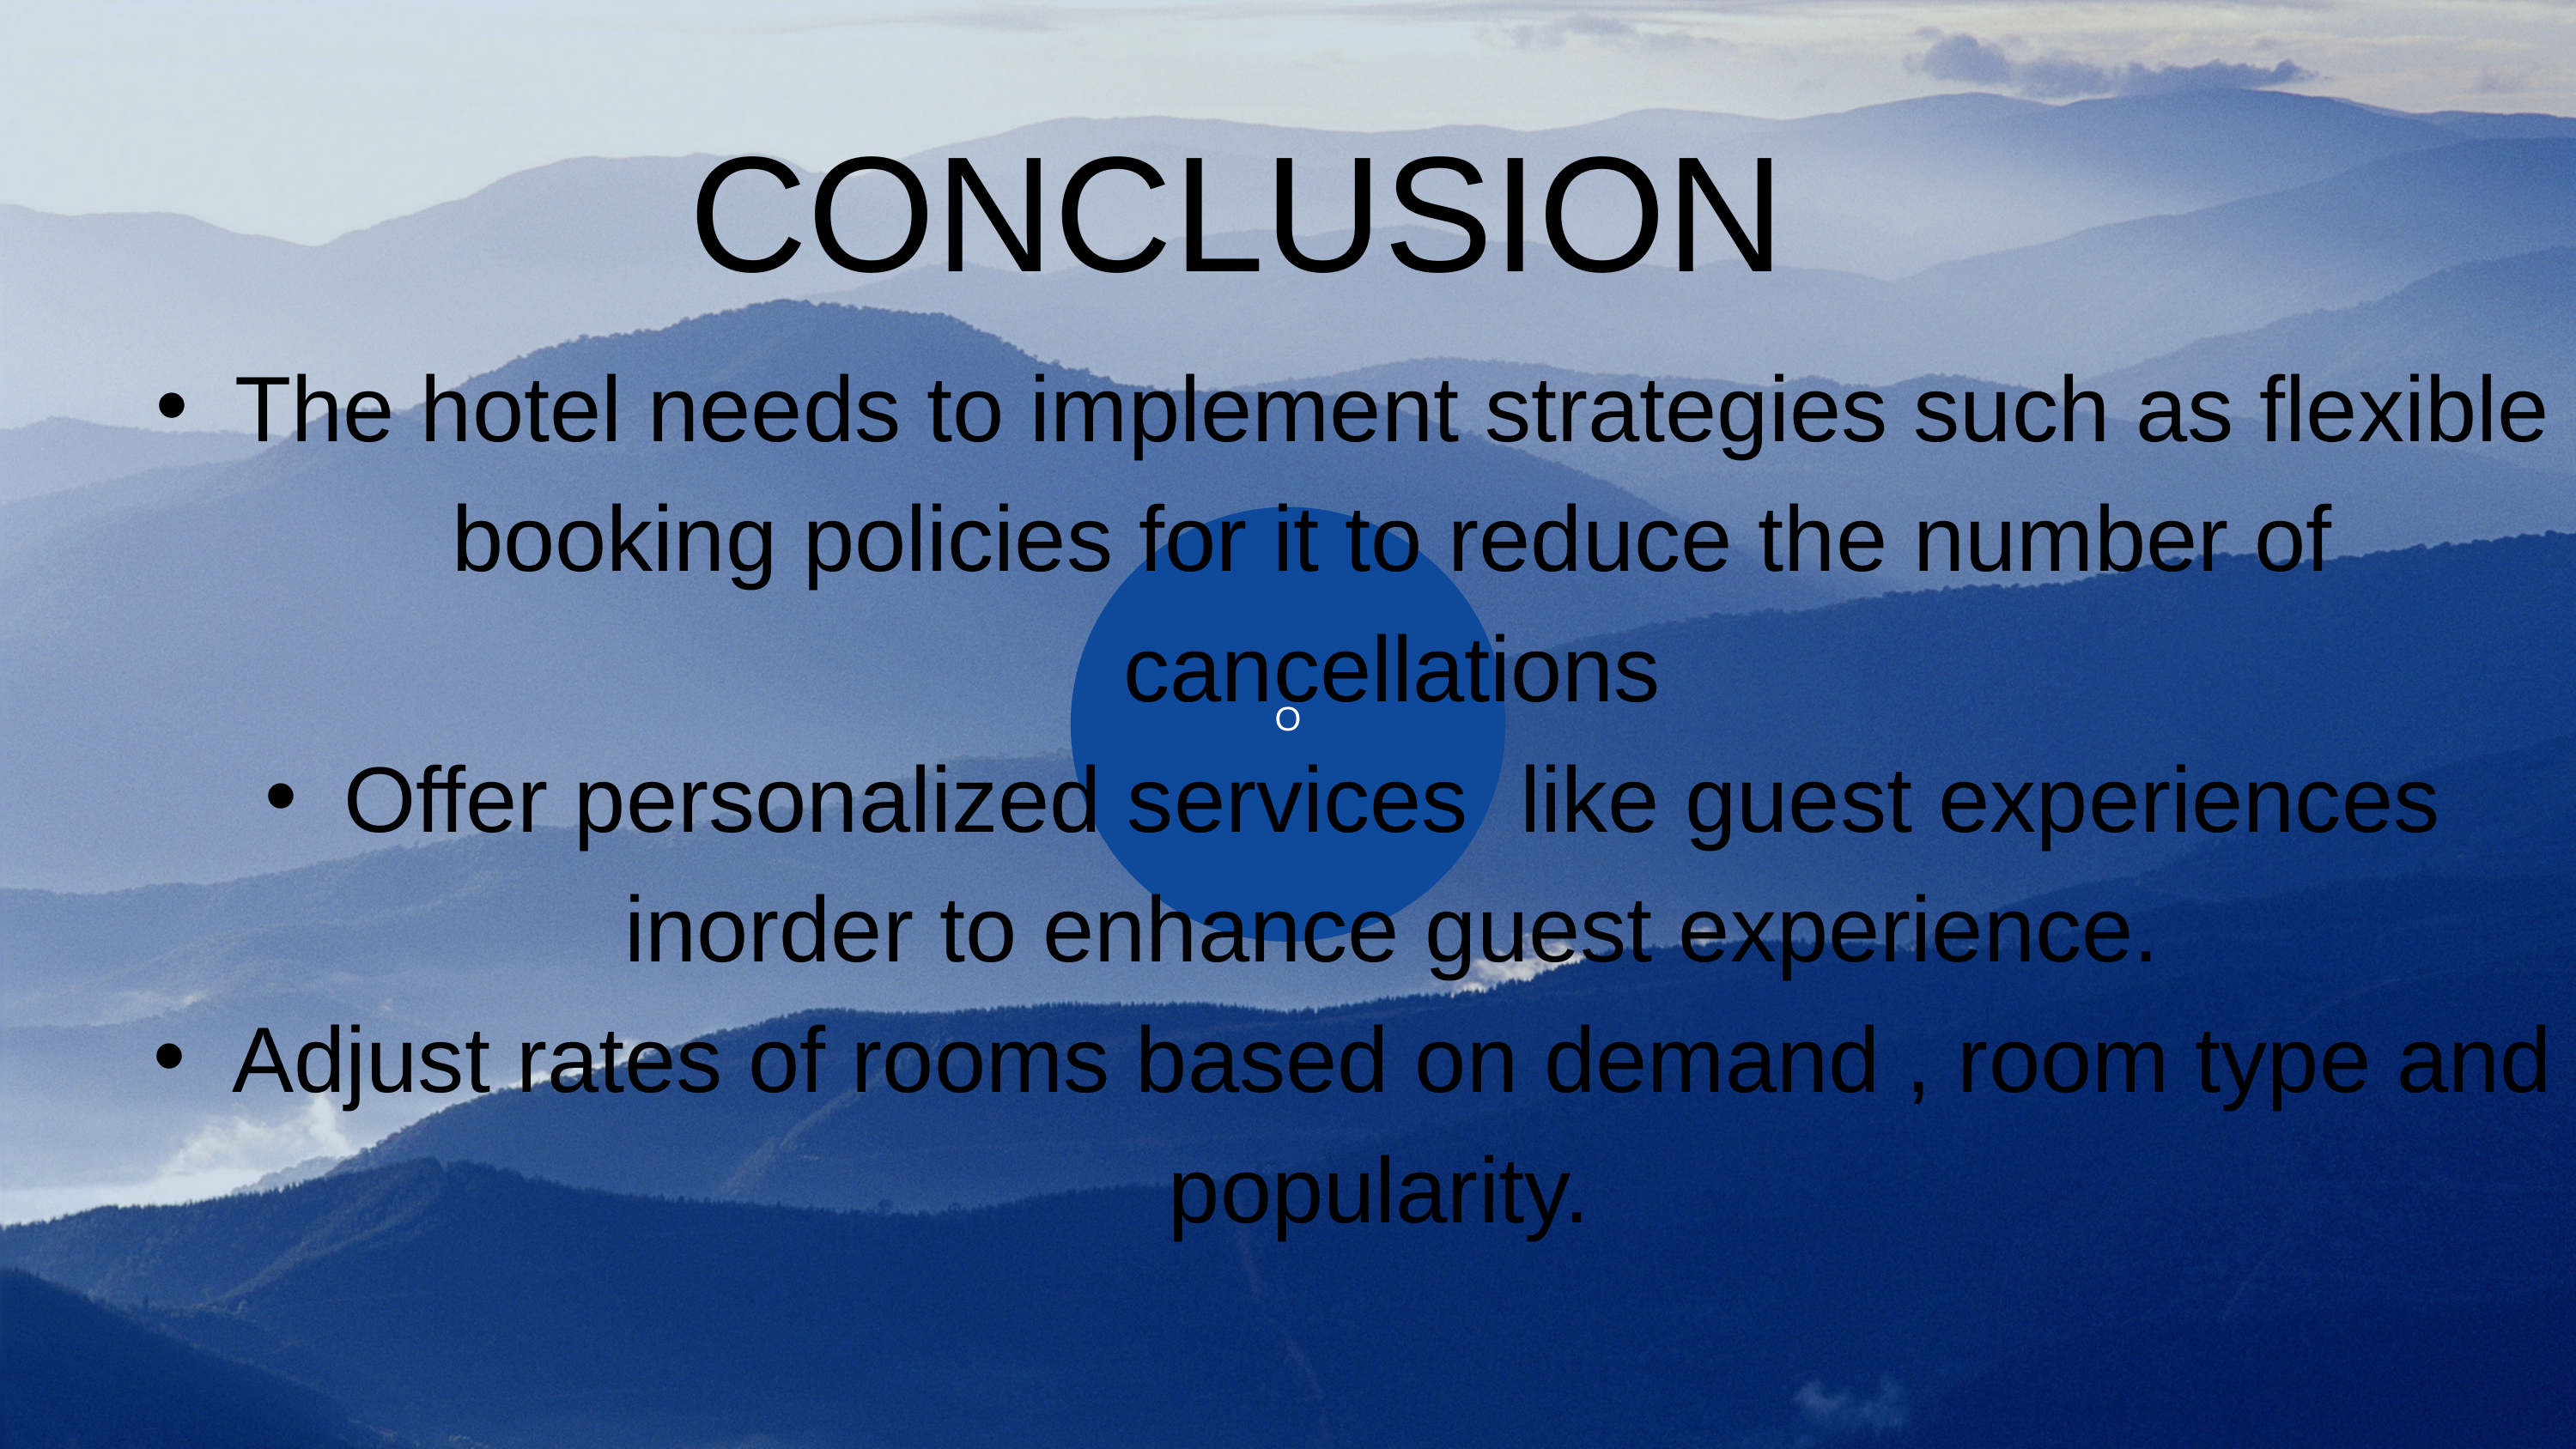

CONCLUSION
The hotel needs to implement strategies such as flexible booking policies for it to reduce the number of cancellations
Offer personalized services  like guest experiences inorder to enhance guest experience.
Adjust rates of rooms based on demand , room type and popularity.

O